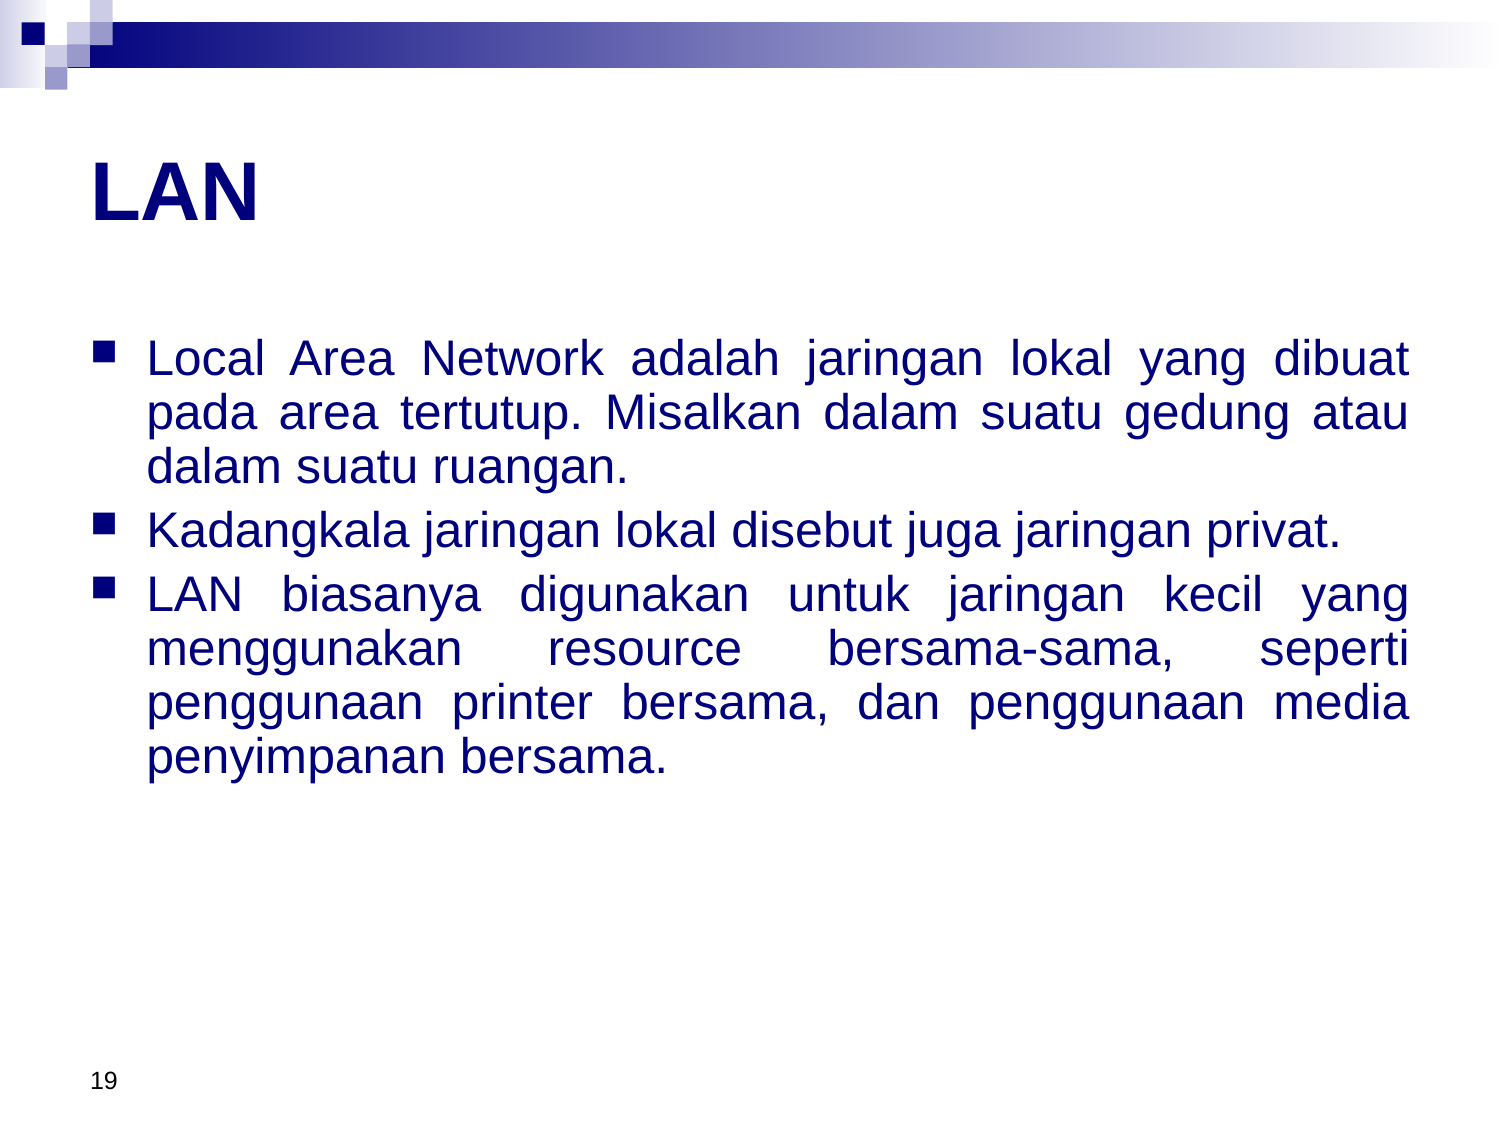

# LAN
Local Area Network adalah jaringan lokal yang dibuat pada area tertutup. Misalkan dalam suatu gedung atau dalam suatu ruangan.
Kadangkala jaringan lokal disebut juga jaringan privat.
LAN biasanya digunakan untuk jaringan kecil yang menggunakan resource bersama-sama, seperti penggunaan printer bersama, dan penggunaan media penyimpanan bersama.
19